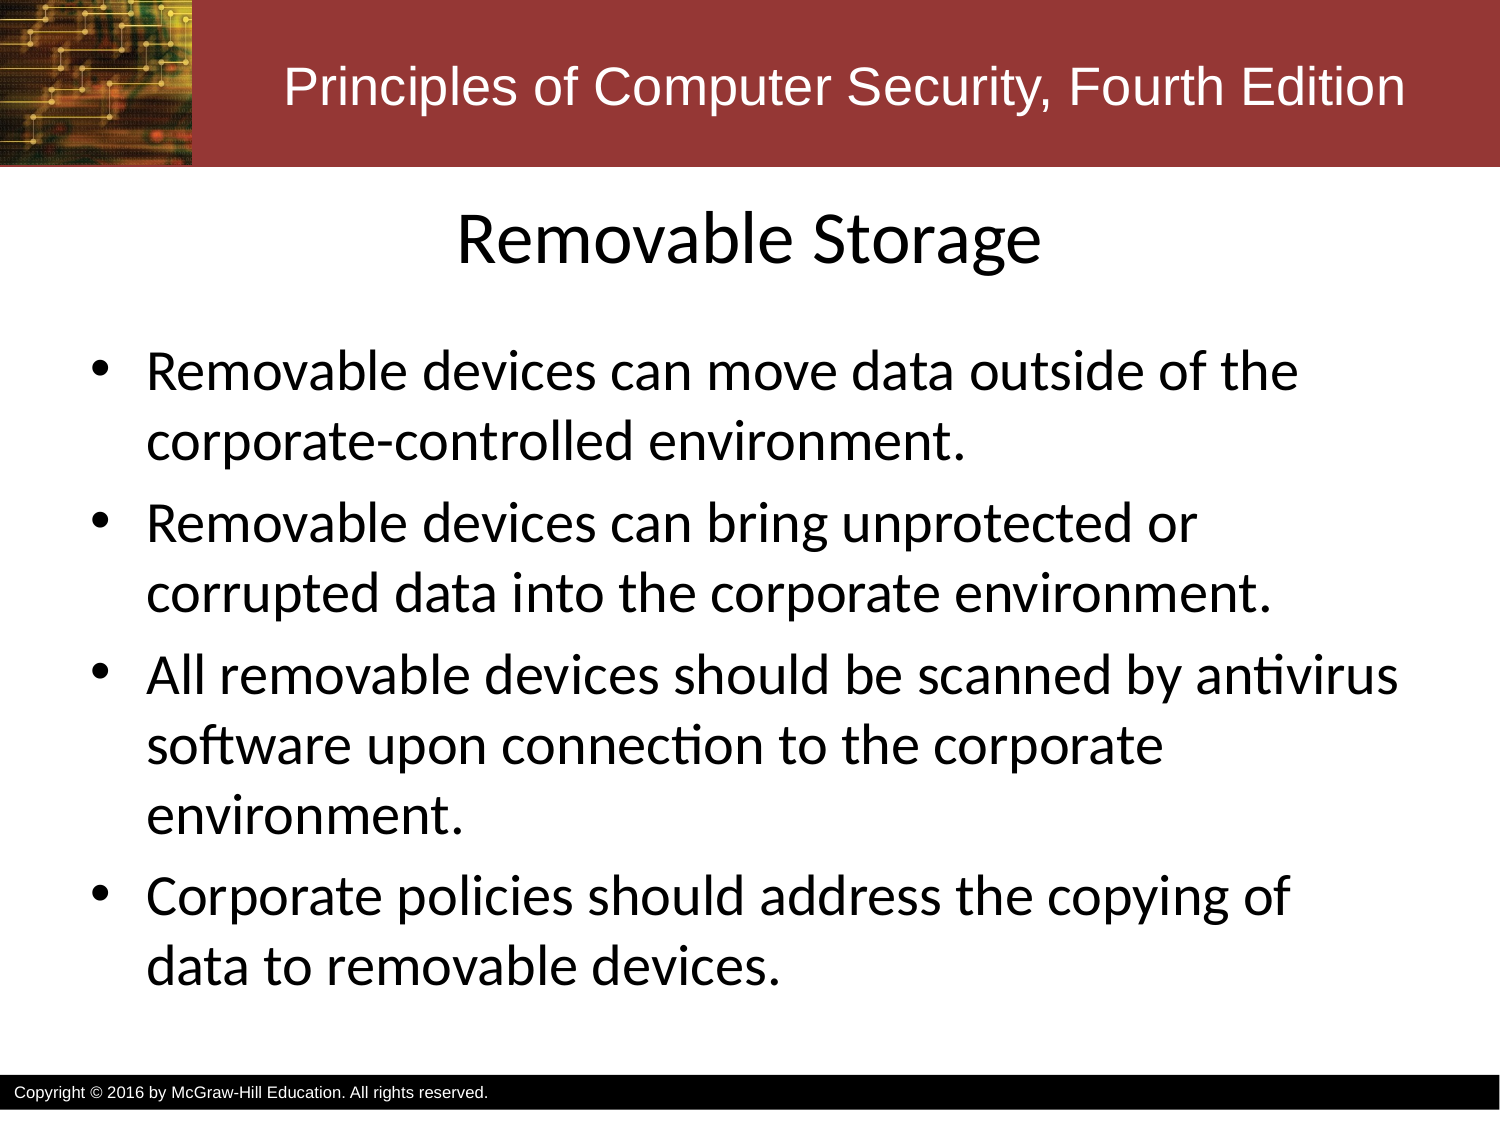

# Removable Storage
Removable devices can move data outside of the corporate-controlled environment.
Removable devices can bring unprotected or corrupted data into the corporate environment.
All removable devices should be scanned by antivirus software upon connection to the corporate environment.
Corporate policies should address the copying of data to removable devices.